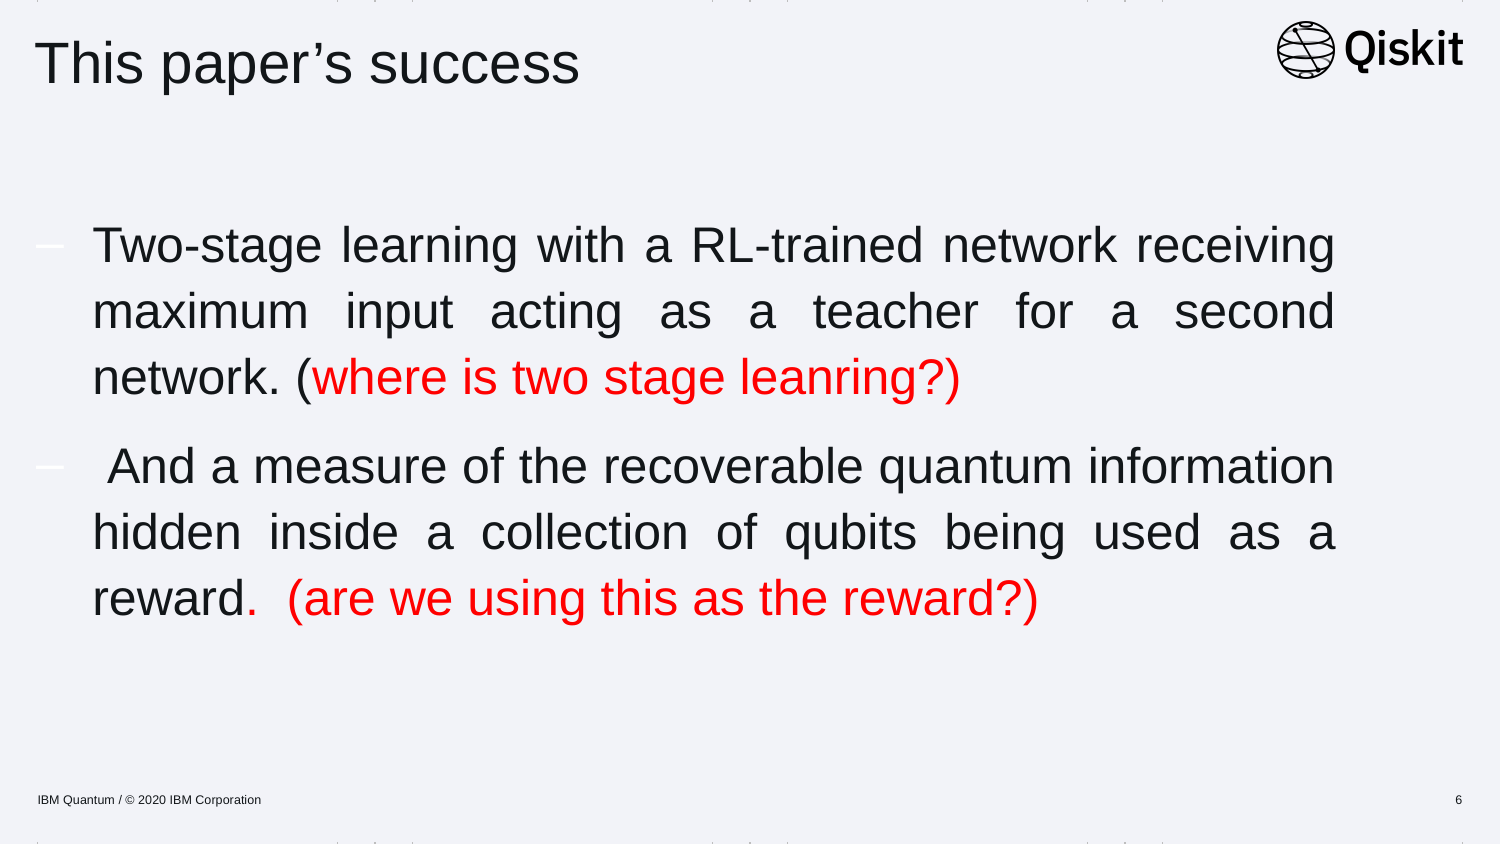

# This paper’s success
Two-stage learning with a RL-trained network receiving maximum input acting as a teacher for a second network. (where is two stage leanring?)
 And a measure of the recoverable quantum information hidden inside a collection of qubits being used as a reward.  (are we using this as the reward?)

IBM Quantum / © 2020 IBM Corporation
6